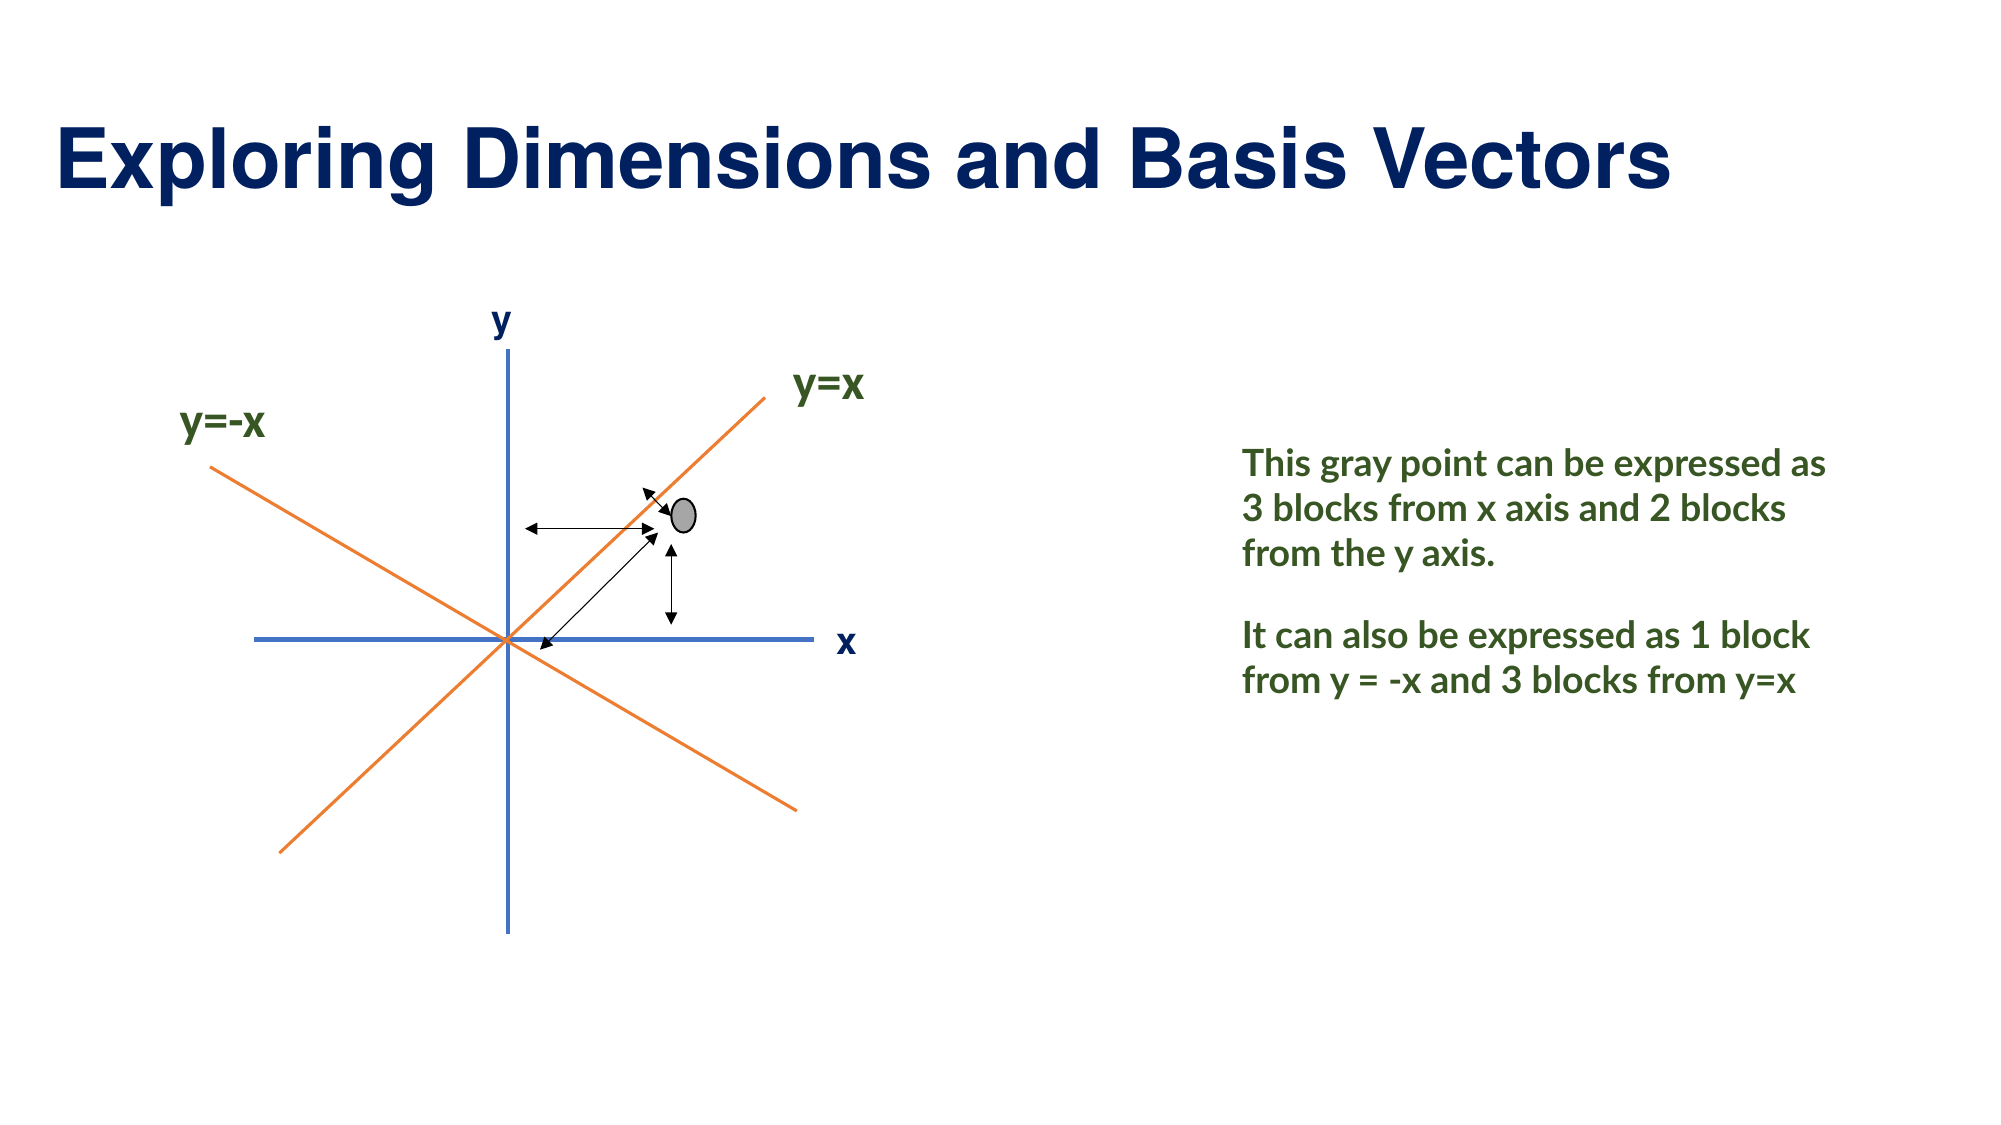

# Exploring Dimensions and Basis Vectors
y
y=x
y=-x
This gray point can be expressed as 3 blocks from x axis and 2 blocks from the y axis.

It can also be expressed as 1 block from y = -x and 3 blocks from y=x
x